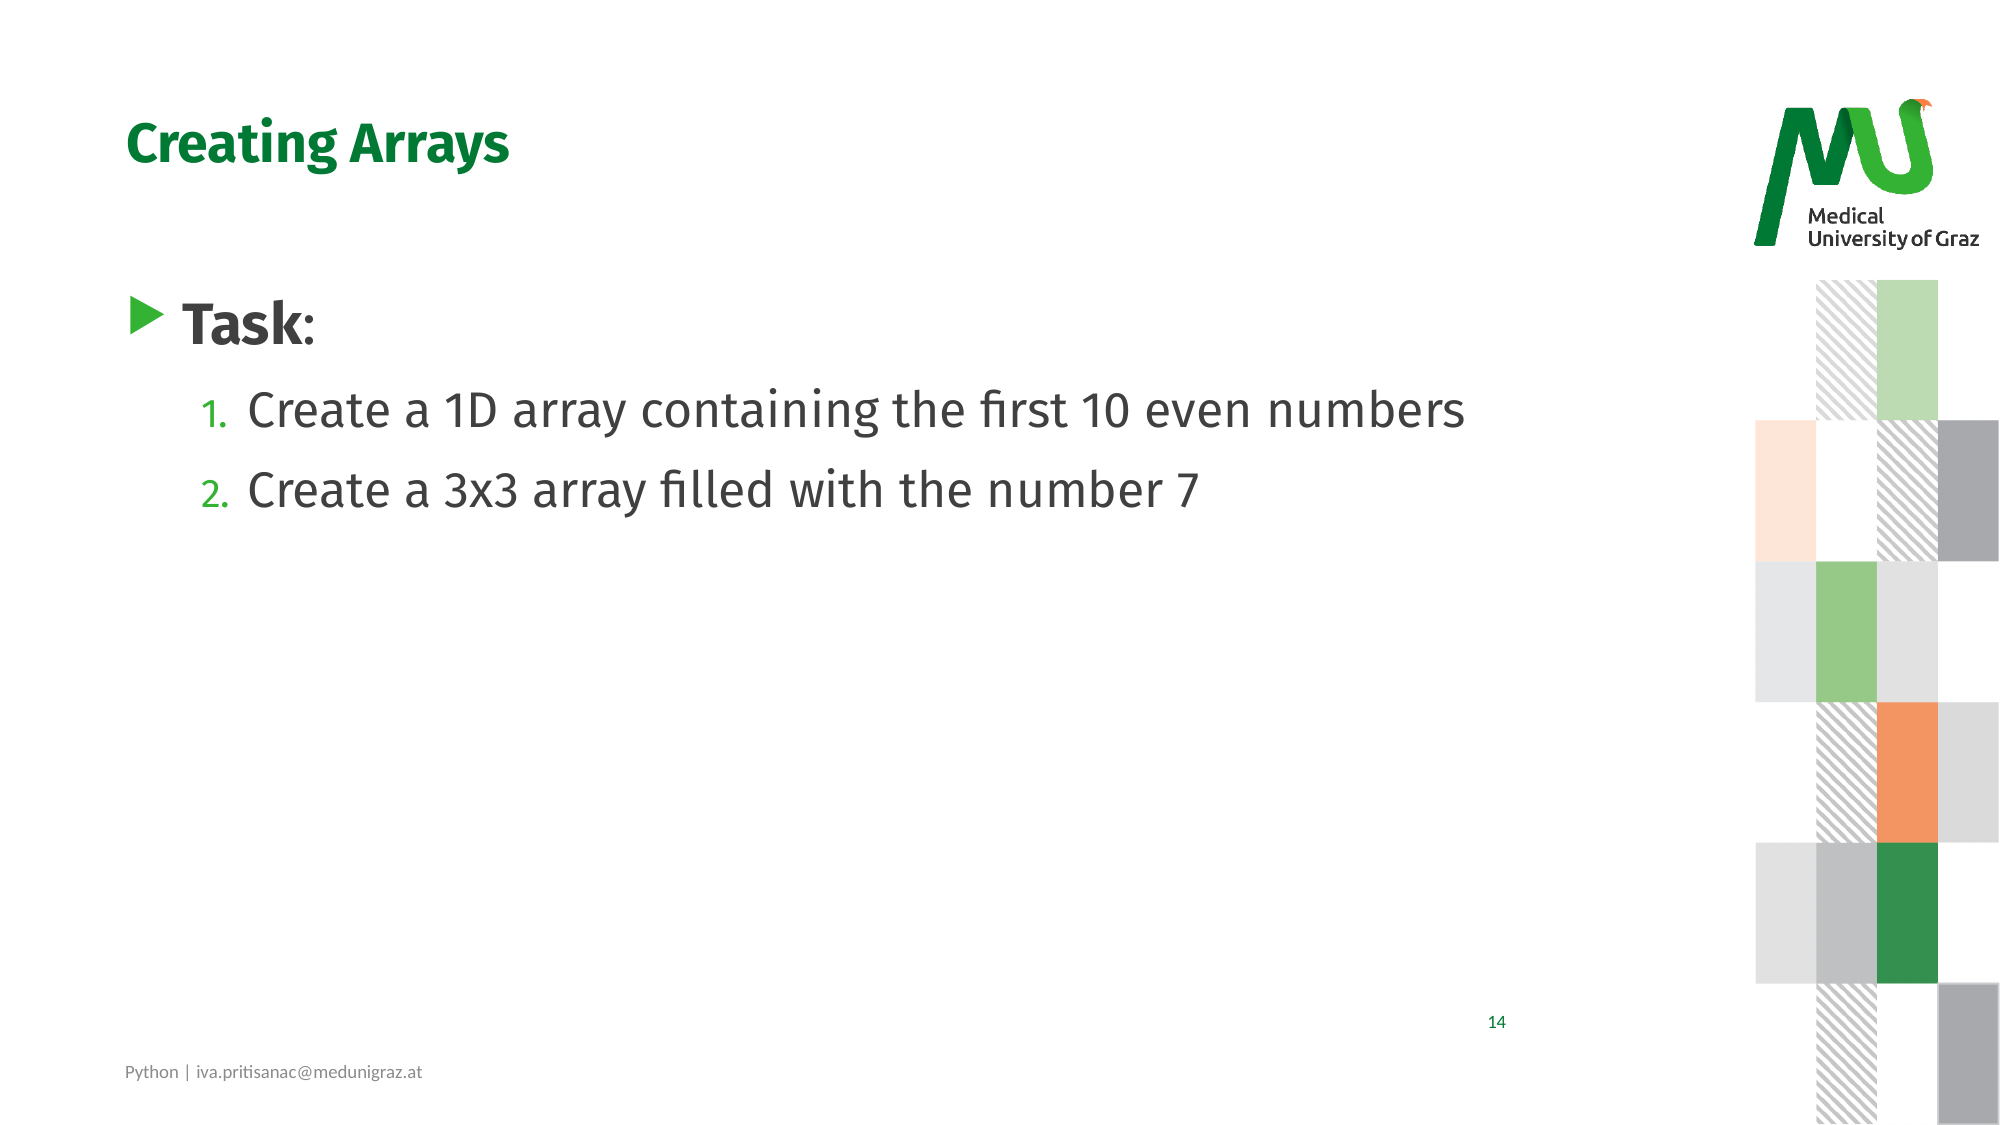

# Creating Arrays
Task:
Create a 1D array containing the first 10 even numbers
Create a 3x3 array filled with the number 7
14
Python | iva.pritisanac@medunigraz.at